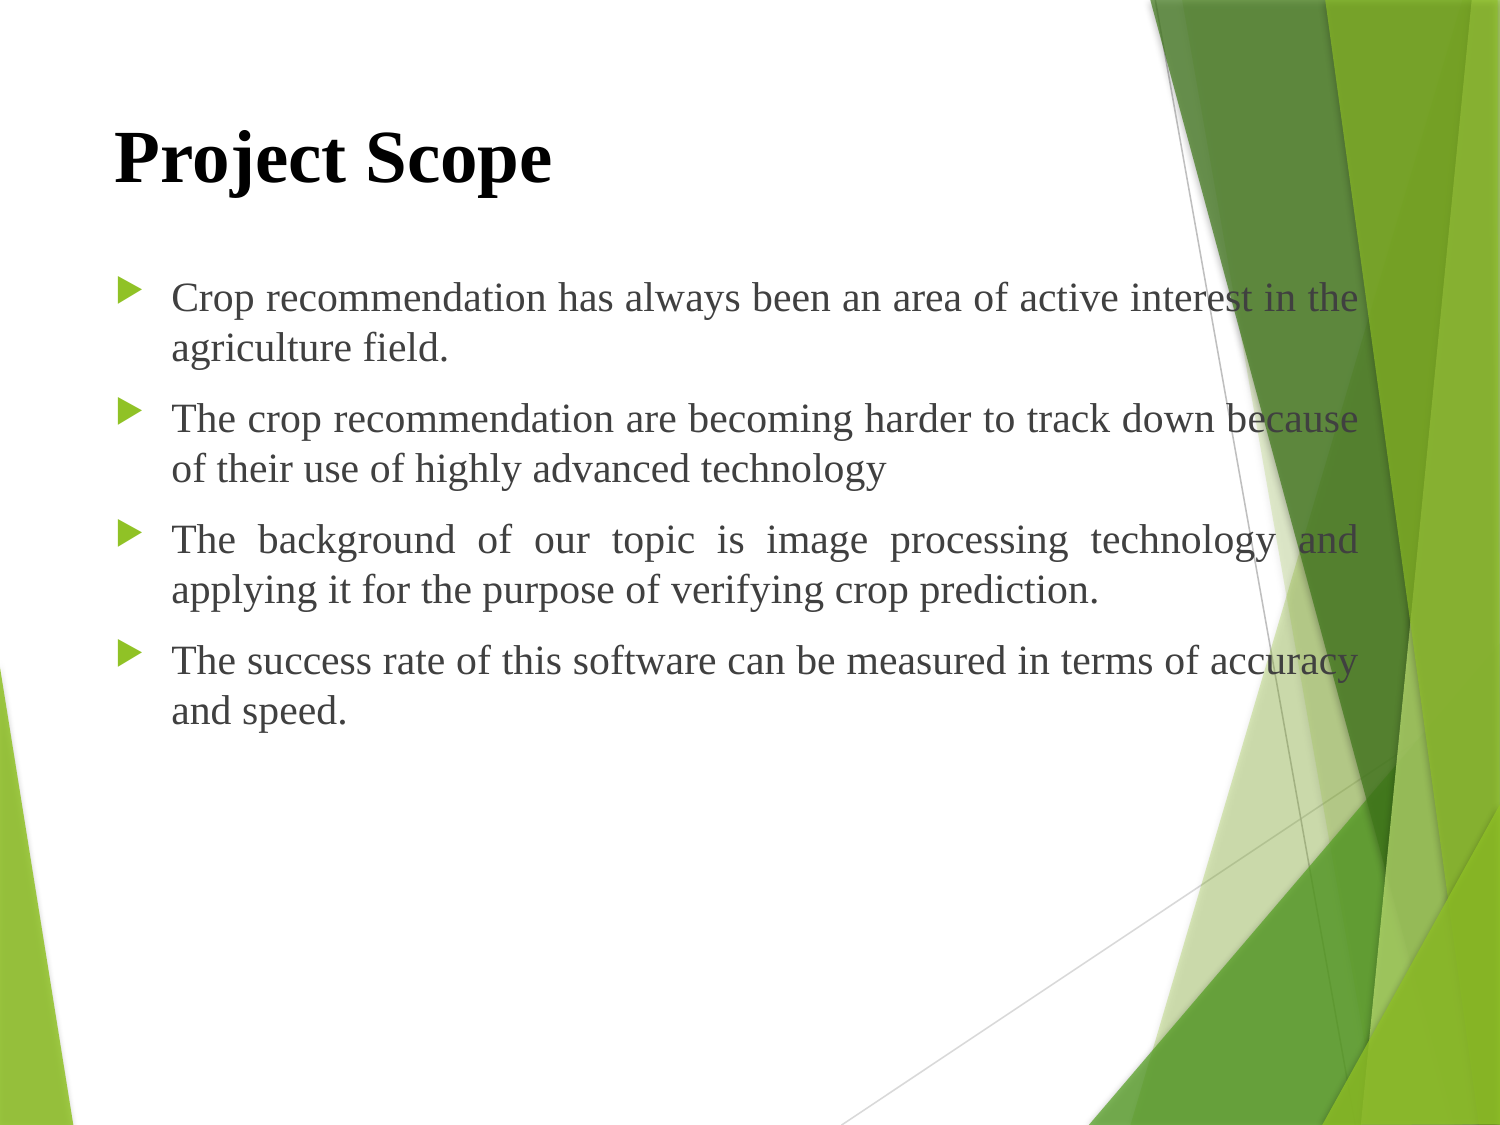

# Project Scope
Crop recommendation has always been an area of active interest in the agriculture field.
The crop recommendation are becoming harder to track down because of their use of highly advanced technology
The background of our topic is image processing technology and applying it for the purpose of verifying crop prediction.
The success rate of this software can be measured in terms of accuracy and speed.